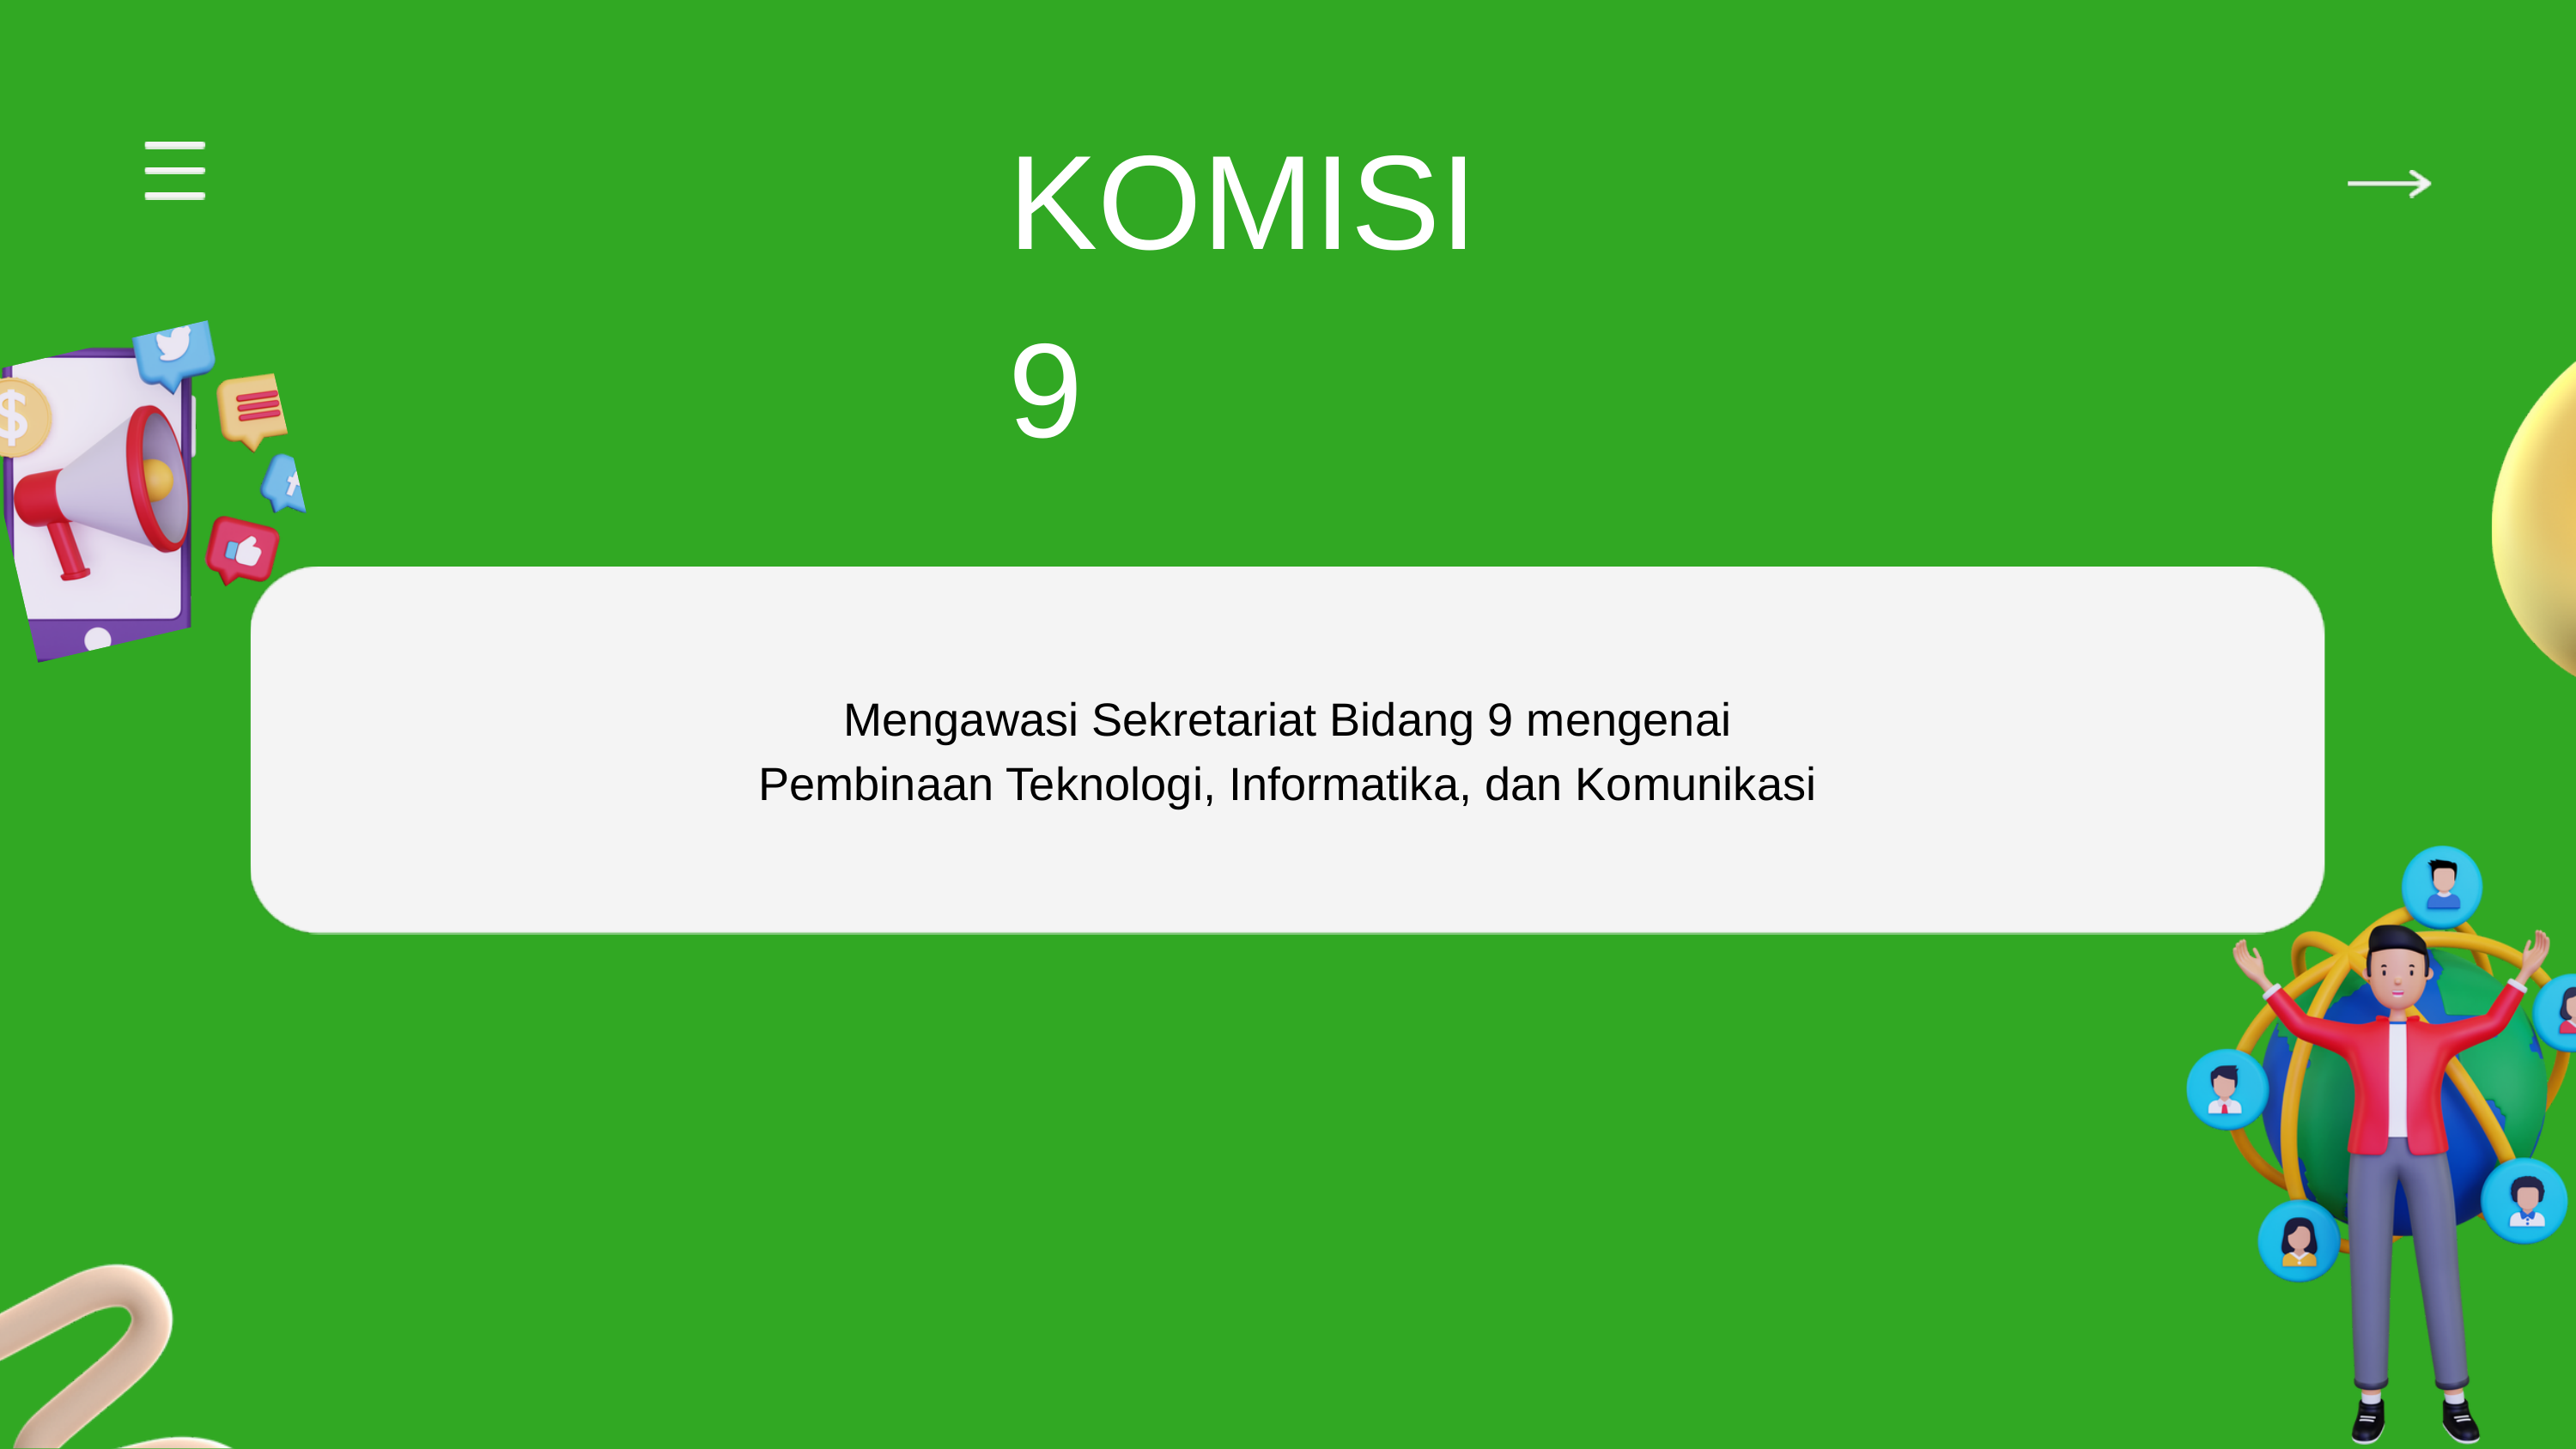

KOMISI 9

 Mengawasi Sekretariat Bidang 9 mengenai
Pembinaan Teknologi, Informatika, dan Komunikasi